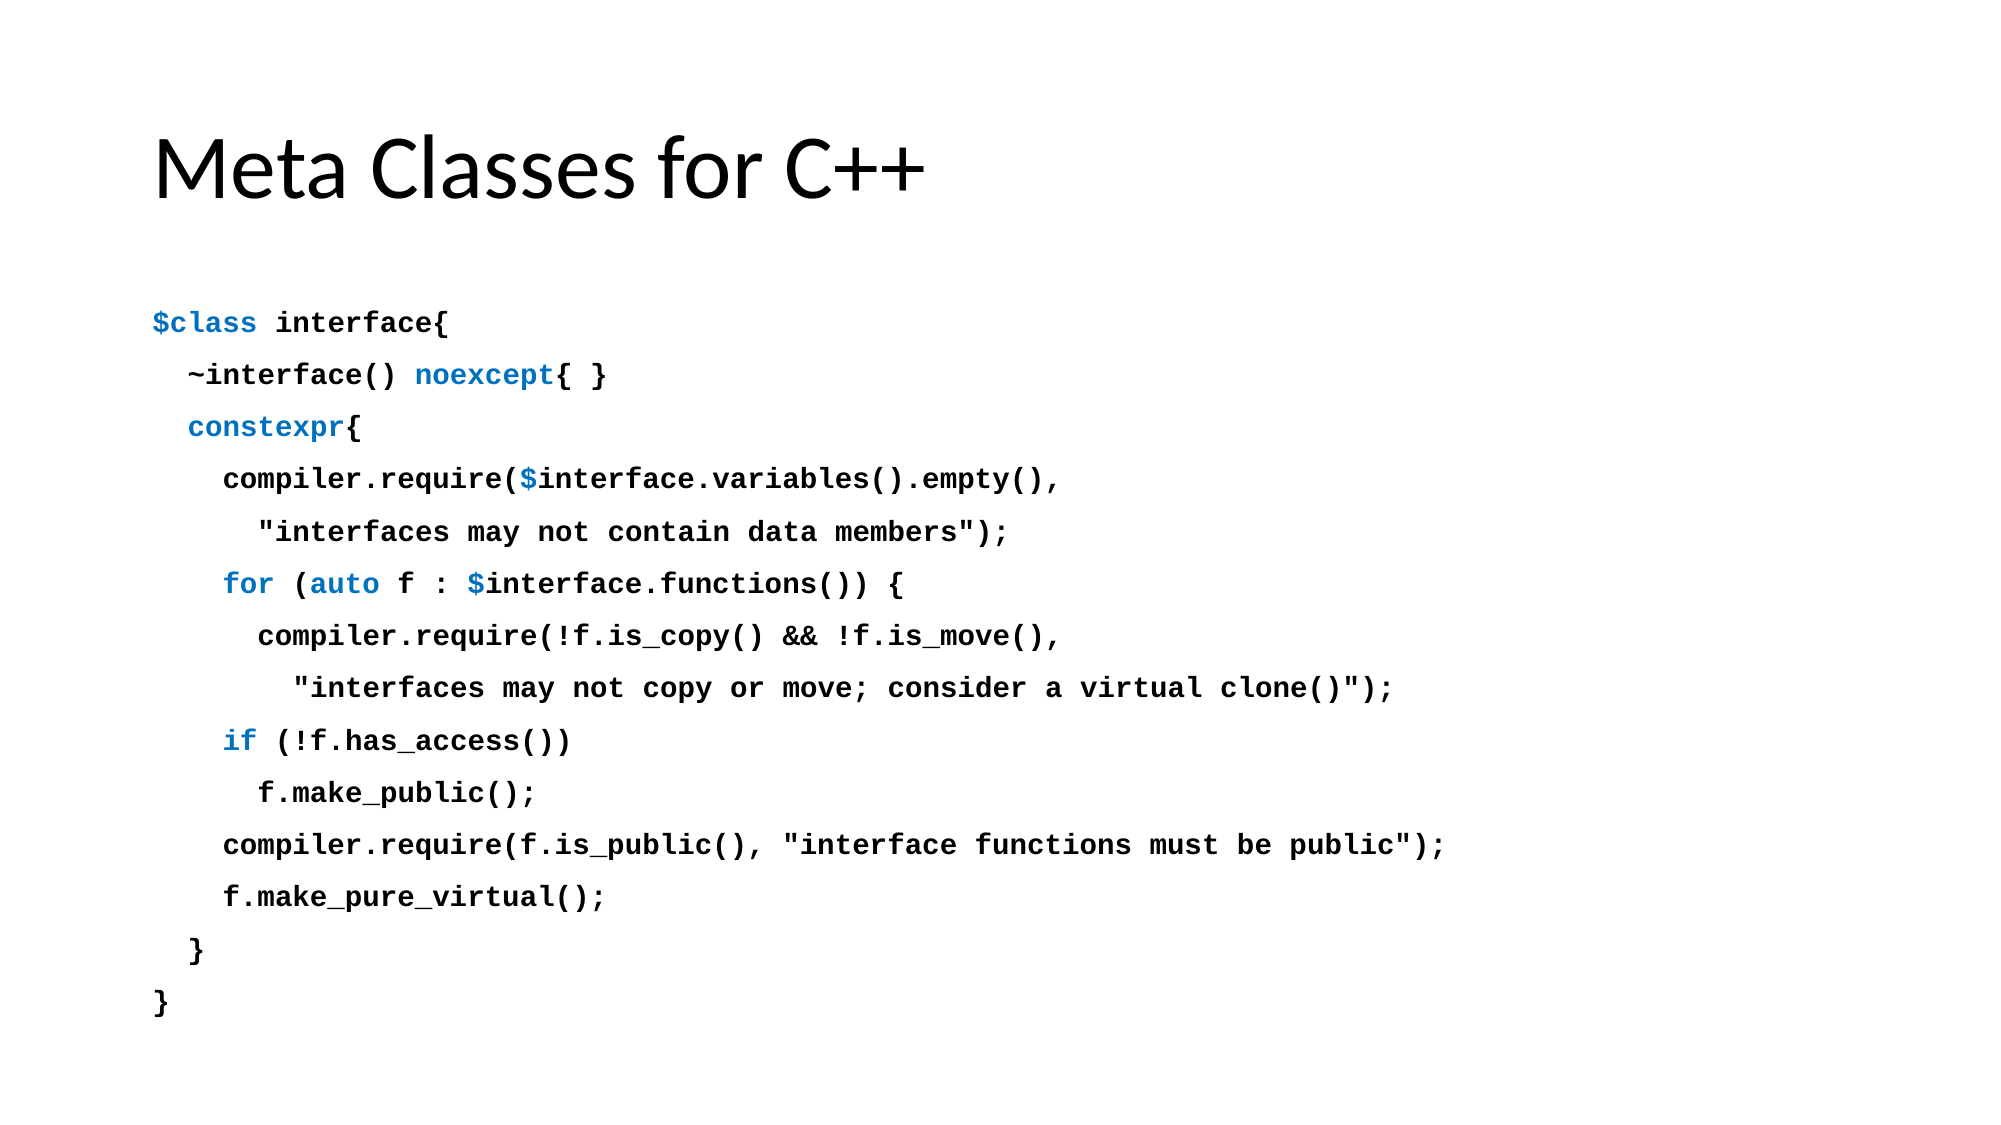

# Meta Classes for C++
$class interface{
  ~interface() noexcept{ }
  constexpr{
    compiler.require($interface.variables().empty(),
      "interfaces may not contain data members");
    for (auto f : $interface.functions()) {
      compiler.require(!f.is_copy() && !f.is_move(),
        "interfaces may not copy or move; consider a virtual clone()");
    if (!f.has_access())
      f.make_public();
    compiler.require(f.is_public(), "interface functions must be public");
    f.make_pure_virtual();
  }
}